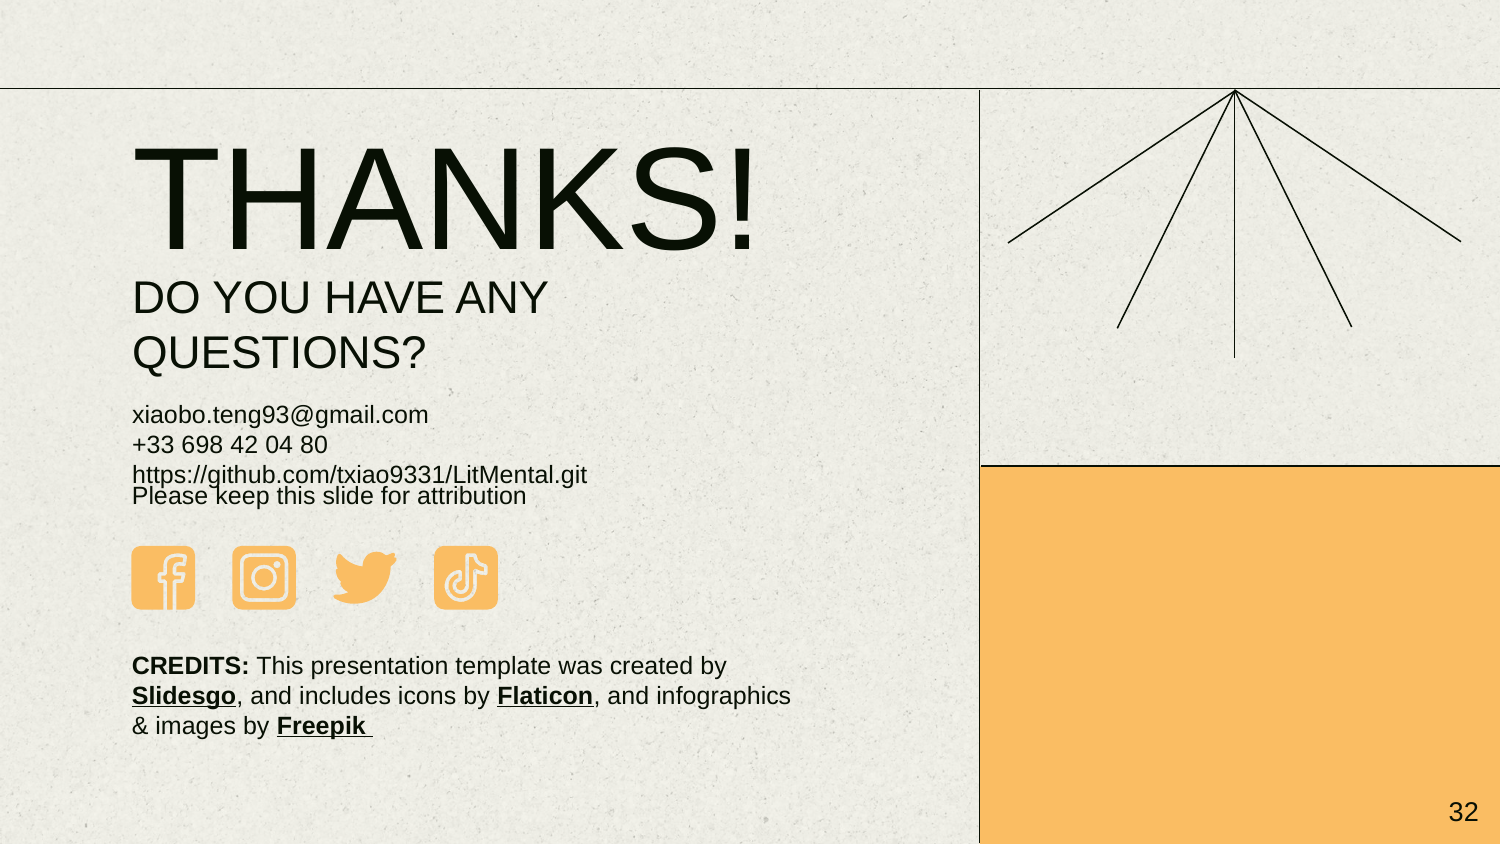

# THANKS!
DO YOU HAVE ANY QUESTIONS?
xiaobo.teng93@gmail.com
+33 698 42 04 80
https://github.com/txiao9331/LitMental.git

Please keep this slide for attribution

32